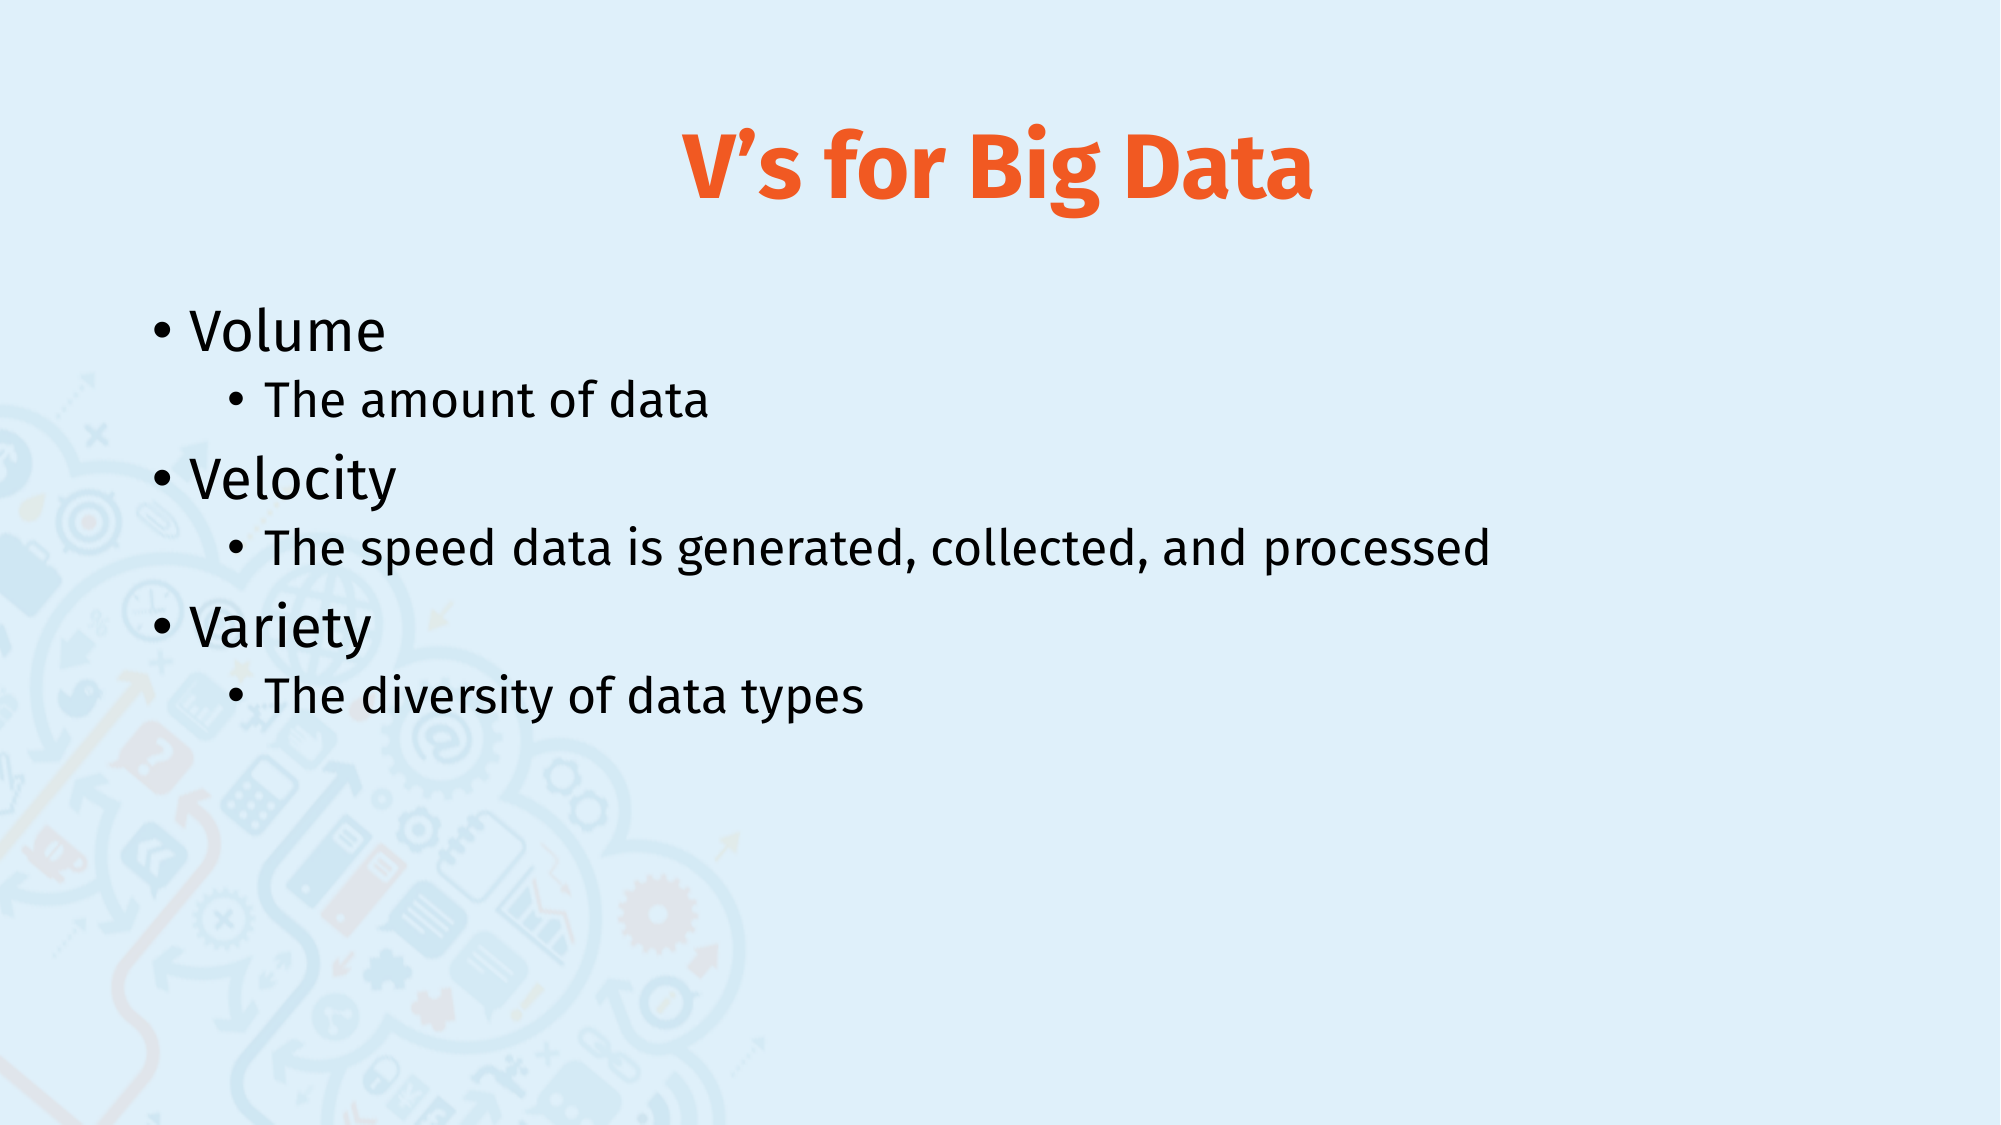

# V’s for Big Data
Volume
The amount of data
Velocity
The speed data is generated, collected, and processed
Variety
The diversity of data types